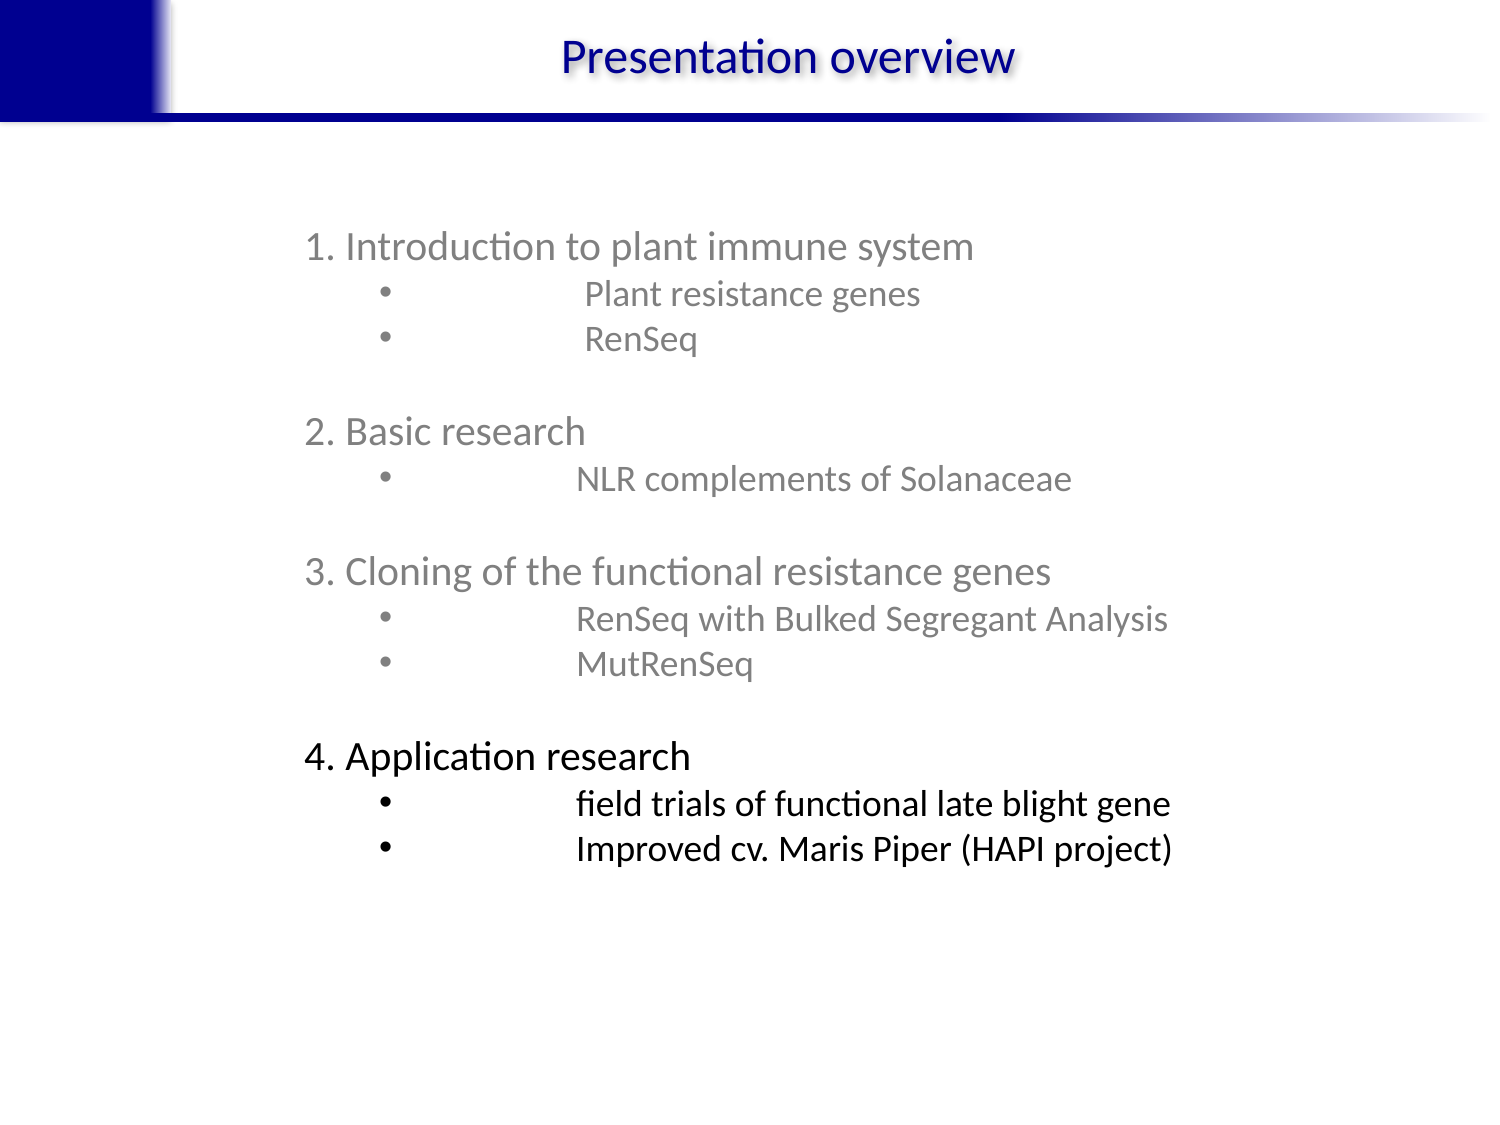

Presentation overview

1. Introduction to plant immune system
	 Plant resistance genes
	 RenSeq

2. Basic research
	NLR complements of Solanaceae

3. Cloning of the functional resistance genes
	RenSeq with Bulked Segregant Analysis
	MutRenSeq

4. Application research
	field trials of functional late blight gene
	Improved cv. Maris Piper (HAPI project)